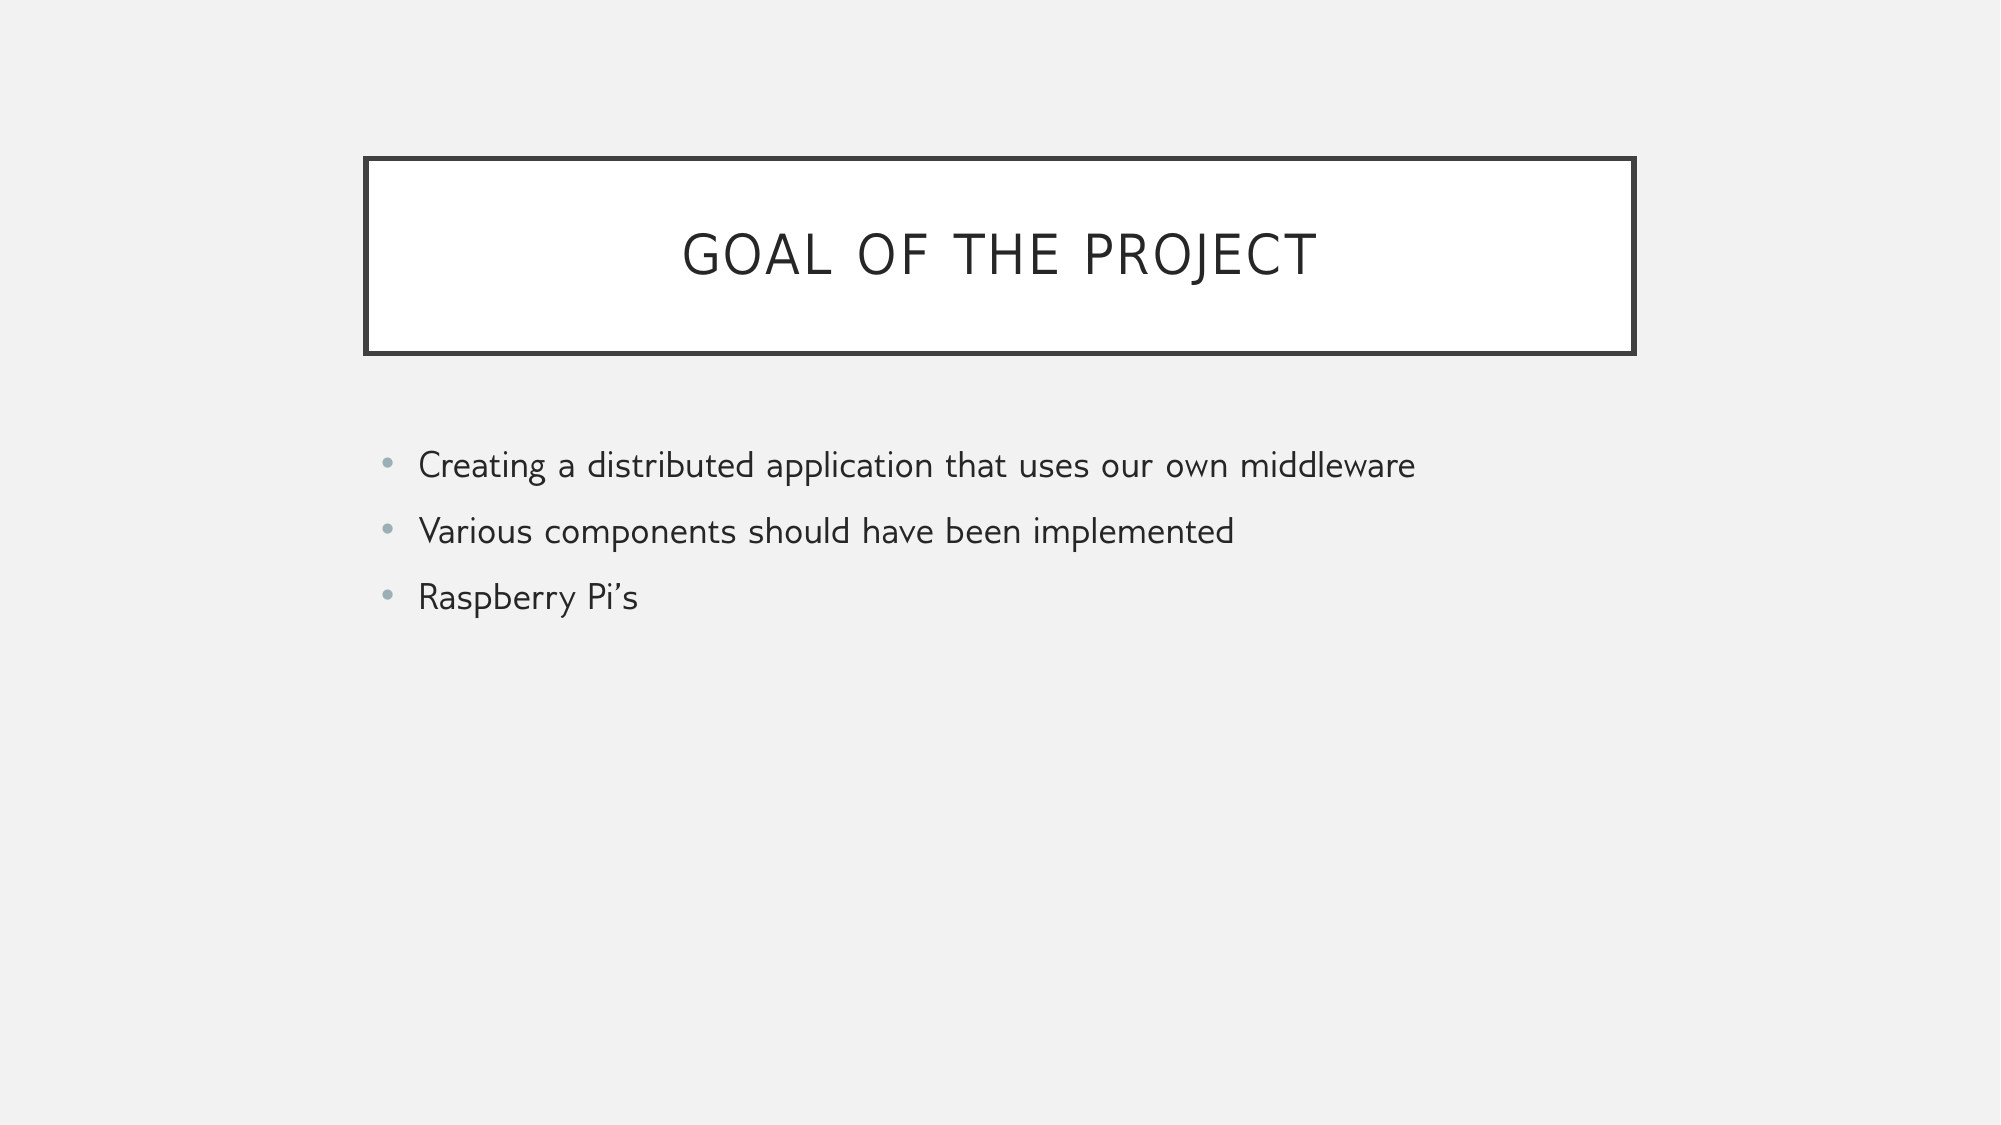

# Goal of the project
Creating a distributed application that uses our own middleware
Various components should have been implemented
Raspberry Pi’s